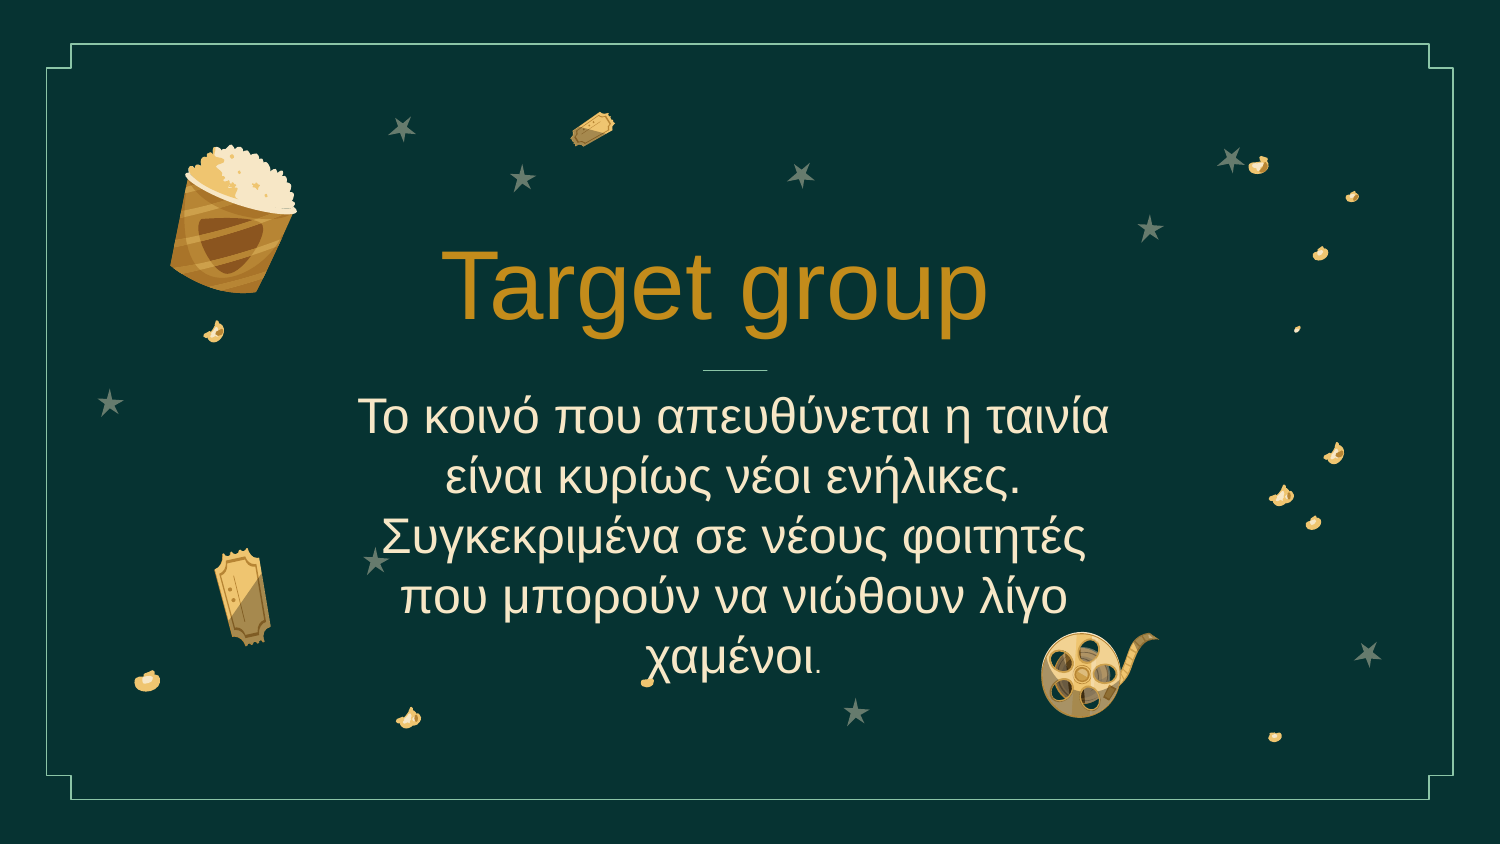

# Target group

Το κοινό που απευθύνεται η ταινία είναι κυρίως νέοι ενήλικες. Συγκεκριμένα σε νέους φοιτητές που μπορούν να νιώθουν λίγο χαμένοι.